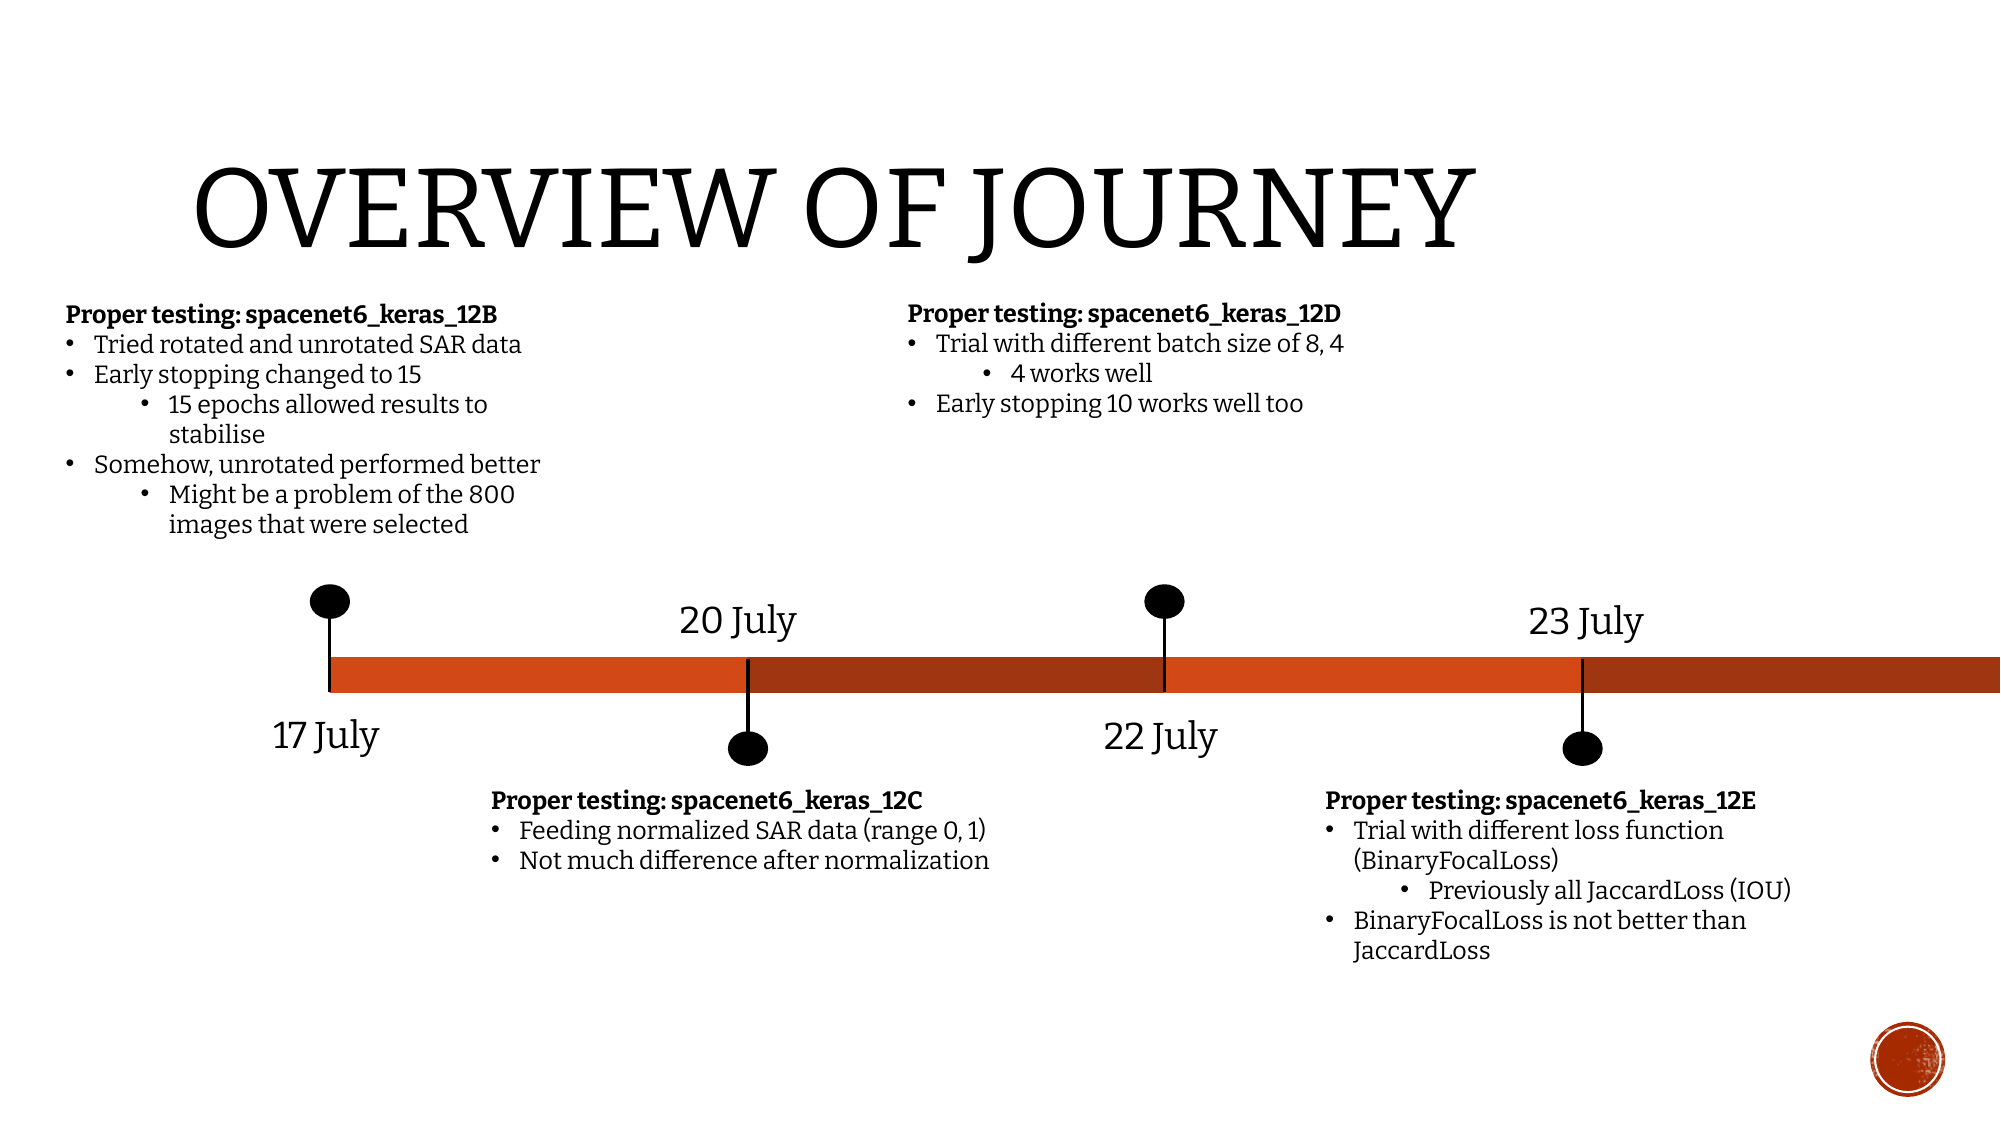

# Overview of Journey
Proper testing: spacenet6_keras_12D
Trial with different batch size of 8, 4
4 works well
Early stopping 10 works well too

Proper testing: spacenet6_keras_12B
Tried rotated and unrotated SAR data
Early stopping changed to 15
15 epochs allowed results to stabilise
Somehow, unrotated performed better
Might be a problem of the 800 images that were selected

20 July
23 July
17 July
22 July
Proper testing: spacenet6_keras_12C
Feeding normalized SAR data (range 0, 1)
Not much difference after normalization
Proper testing: spacenet6_keras_12E
Trial with different loss function (BinaryFocalLoss)
Previously all JaccardLoss (IOU)
BinaryFocalLoss is not better than JaccardLoss